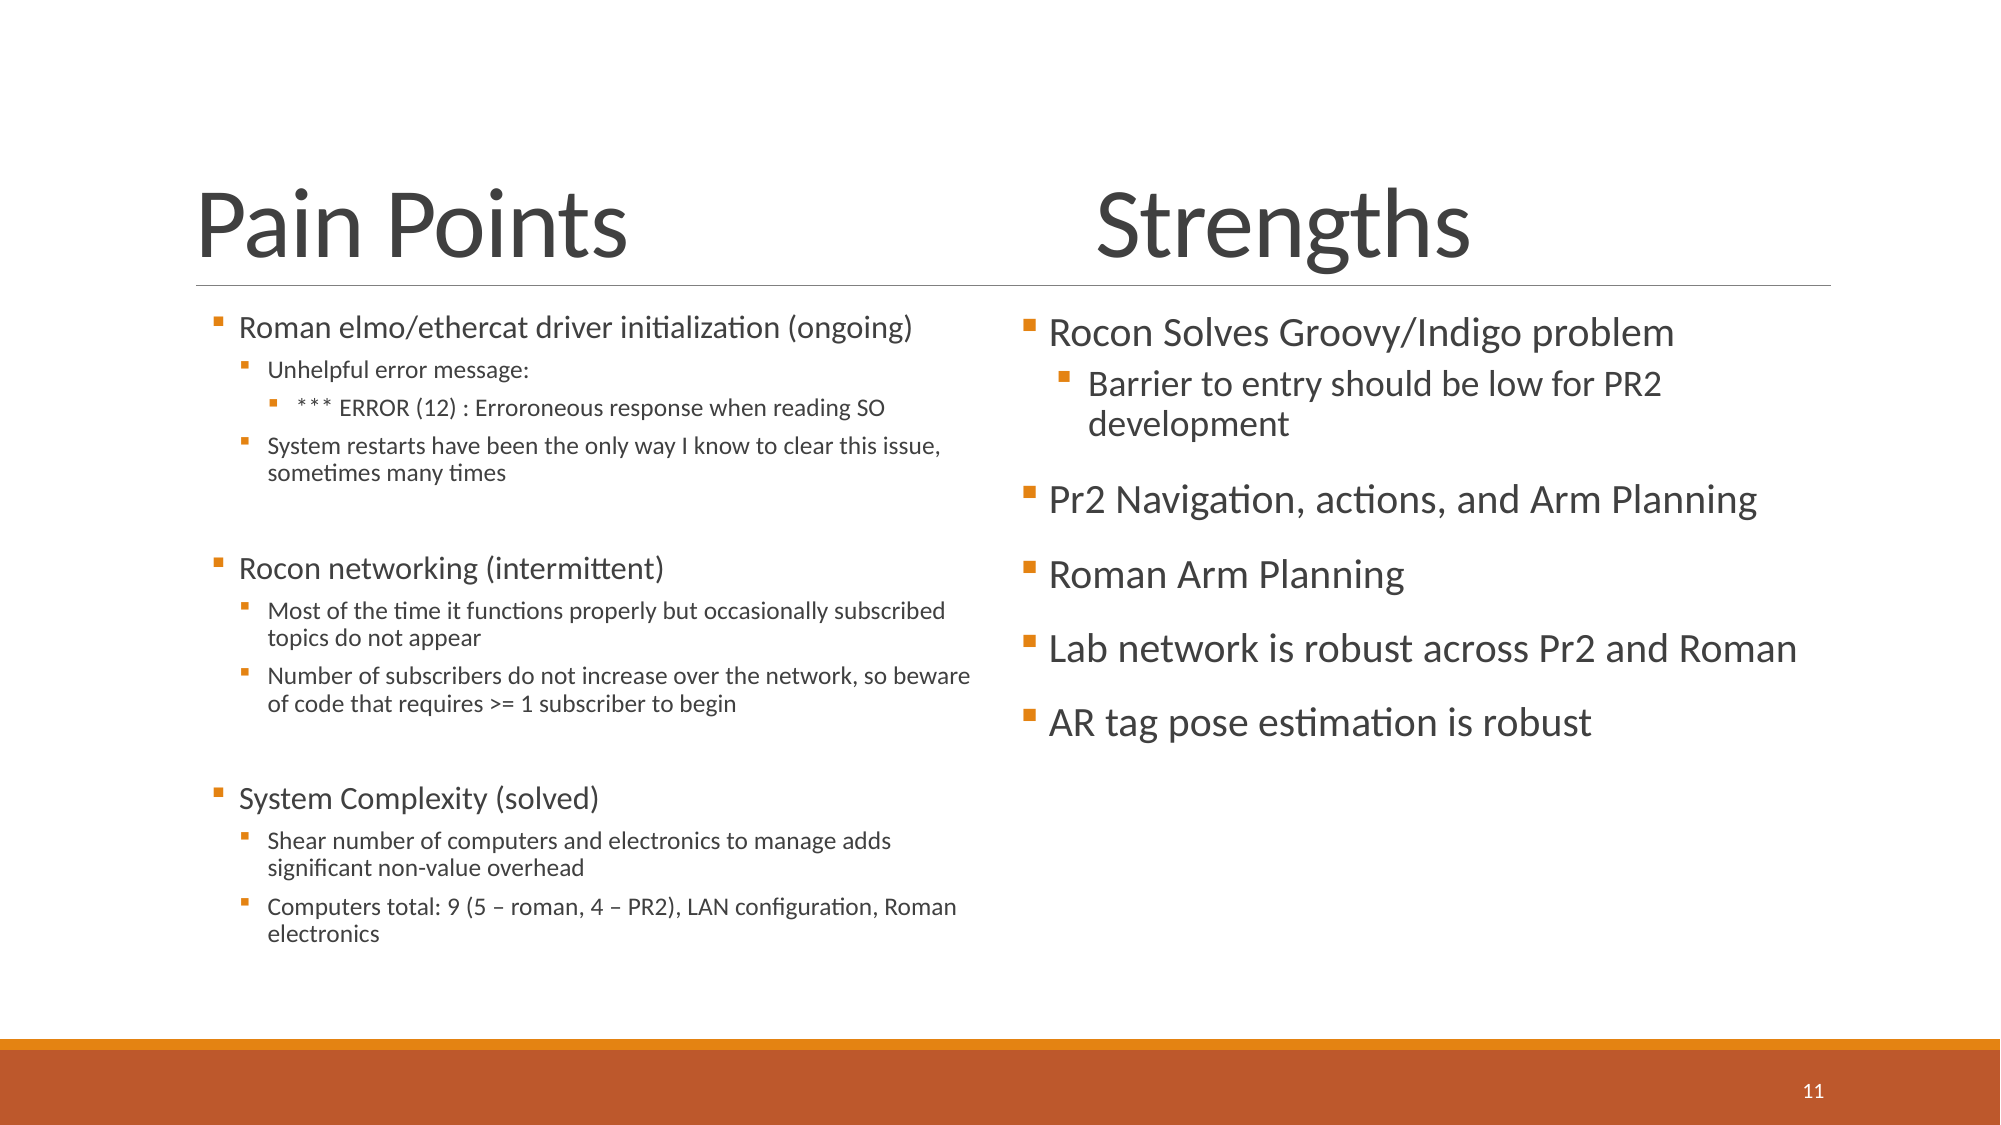

# Pain Points				Strengths
Roman elmo/ethercat driver initialization (ongoing)
Unhelpful error message:
*** ERROR (12) : Erroroneous response when reading SO
System restarts have been the only way I know to clear this issue, sometimes many times

Rocon networking (intermittent)
Most of the time it functions properly but occasionally subscribed topics do not appear
Number of subscribers do not increase over the network, so beware of code that requires >= 1 subscriber to begin

System Complexity (solved)
Shear number of computers and electronics to manage adds significant non-value overhead
Computers total: 9 (5 – roman, 4 – PR2), LAN configuration, Roman electronics
 Rocon Solves Groovy/Indigo problem
Barrier to entry should be low for PR2 development
 Pr2 Navigation, actions, and Arm Planning
 Roman Arm Planning
 Lab network is robust across Pr2 and Roman
 AR tag pose estimation is robust

11